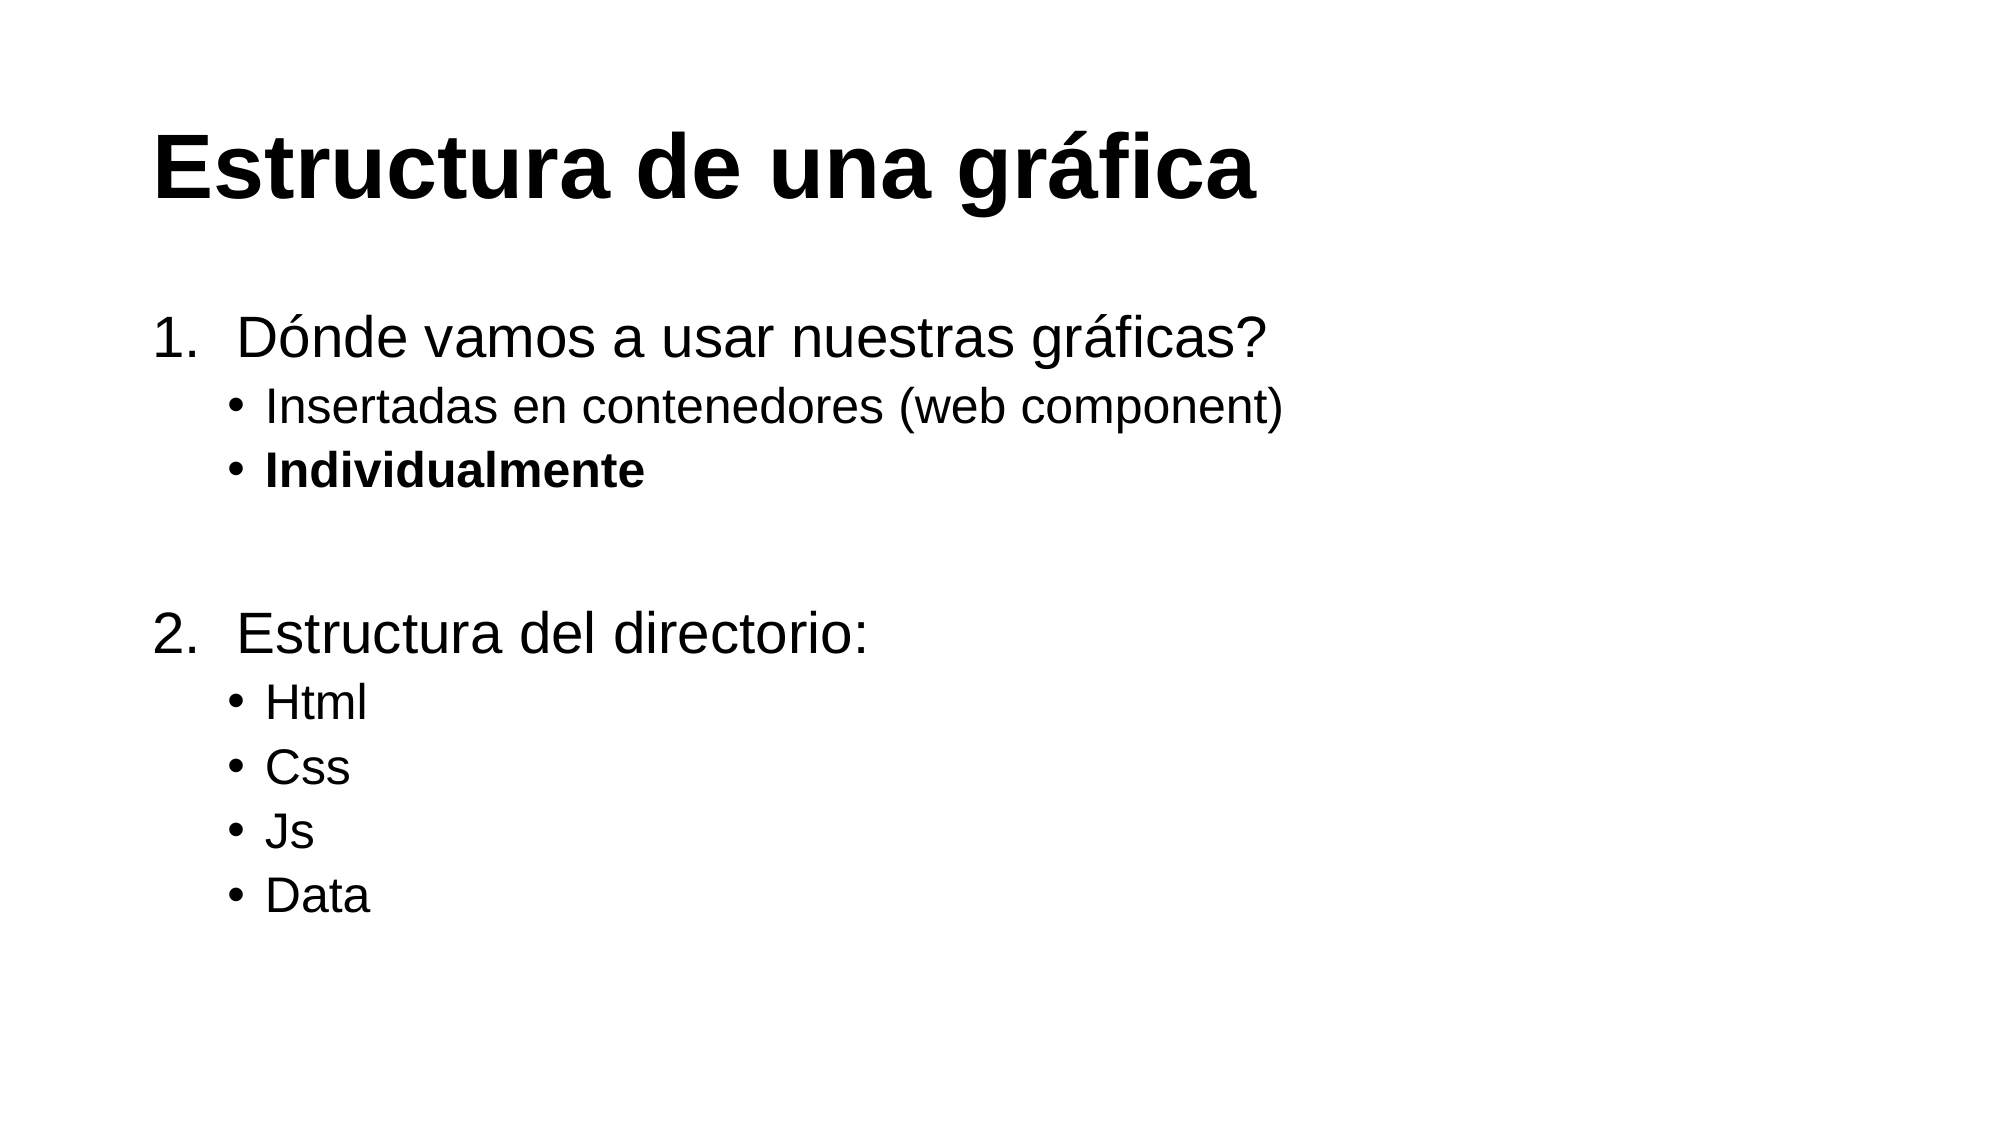

# Estructura de una gráfica
Dónde vamos a usar nuestras gráficas?
Insertadas en contenedores (web component)
Individualmente

Estructura del directorio:
Html
Css
Js
Data